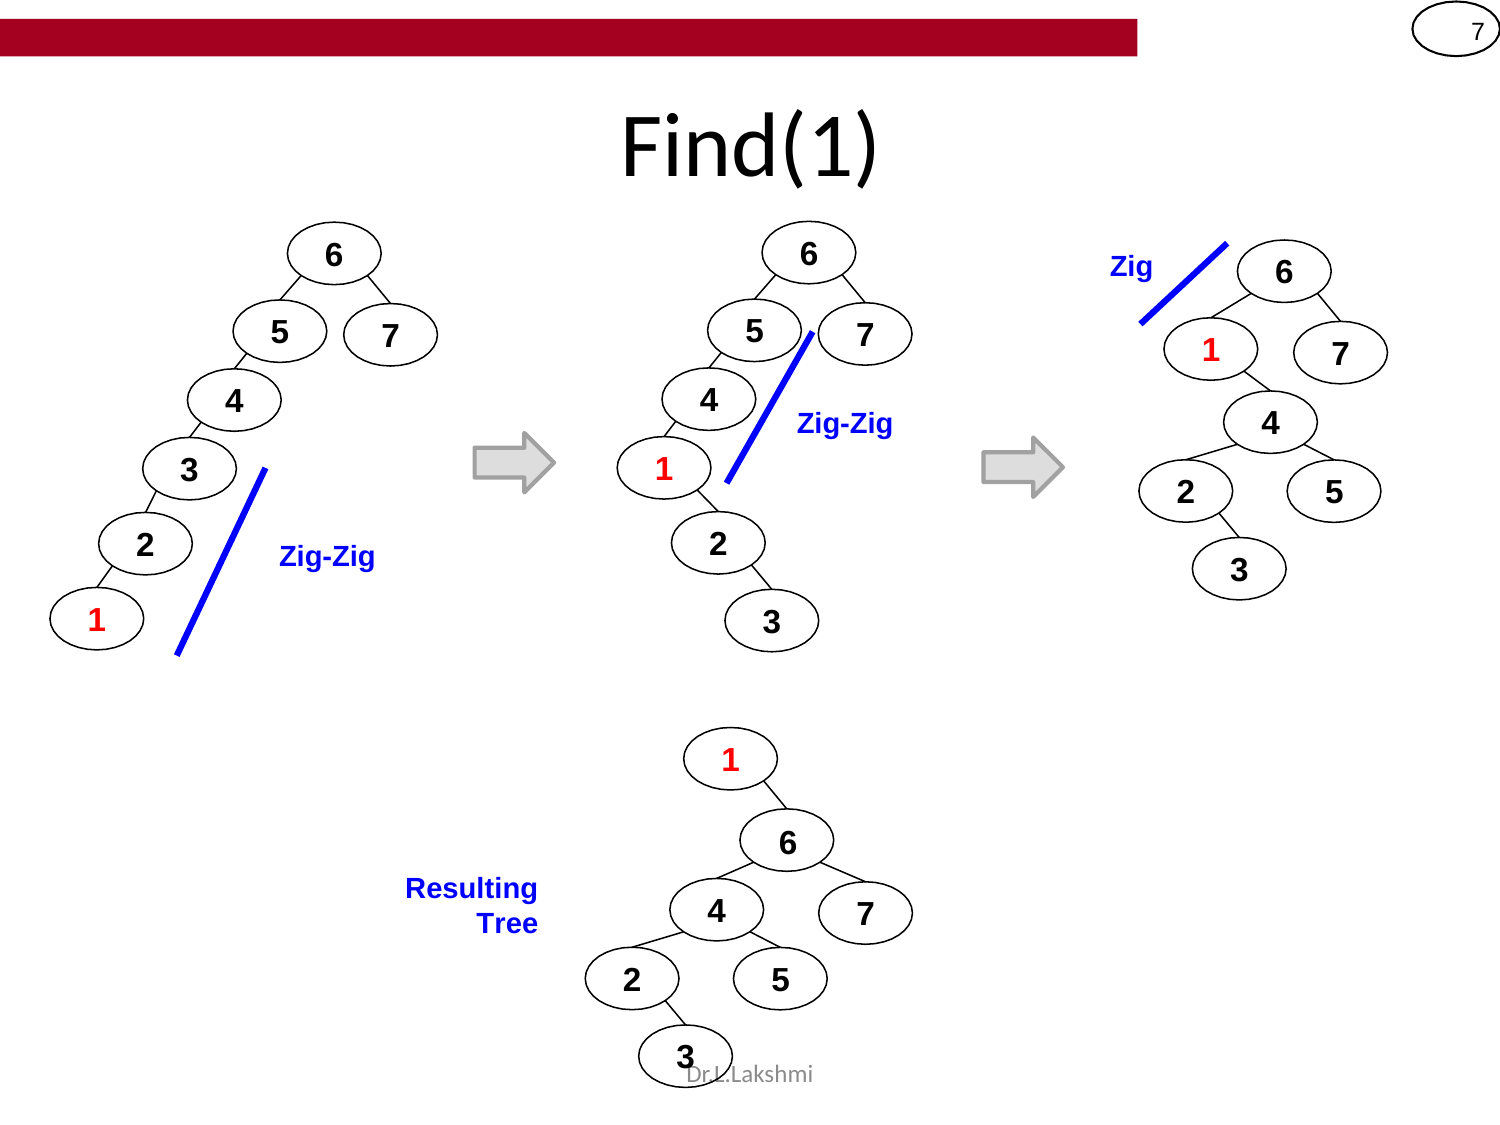

7

# Find(1)

6
6

Zig
6

5
5
7
7

1
7

4
4

4
Zig-Zig

1
3

2
5

2
2
Zig-Zig

3

1
3

1

6

Resulting
Tree

4
7

2
5

3
Dr.L.Lakshmi